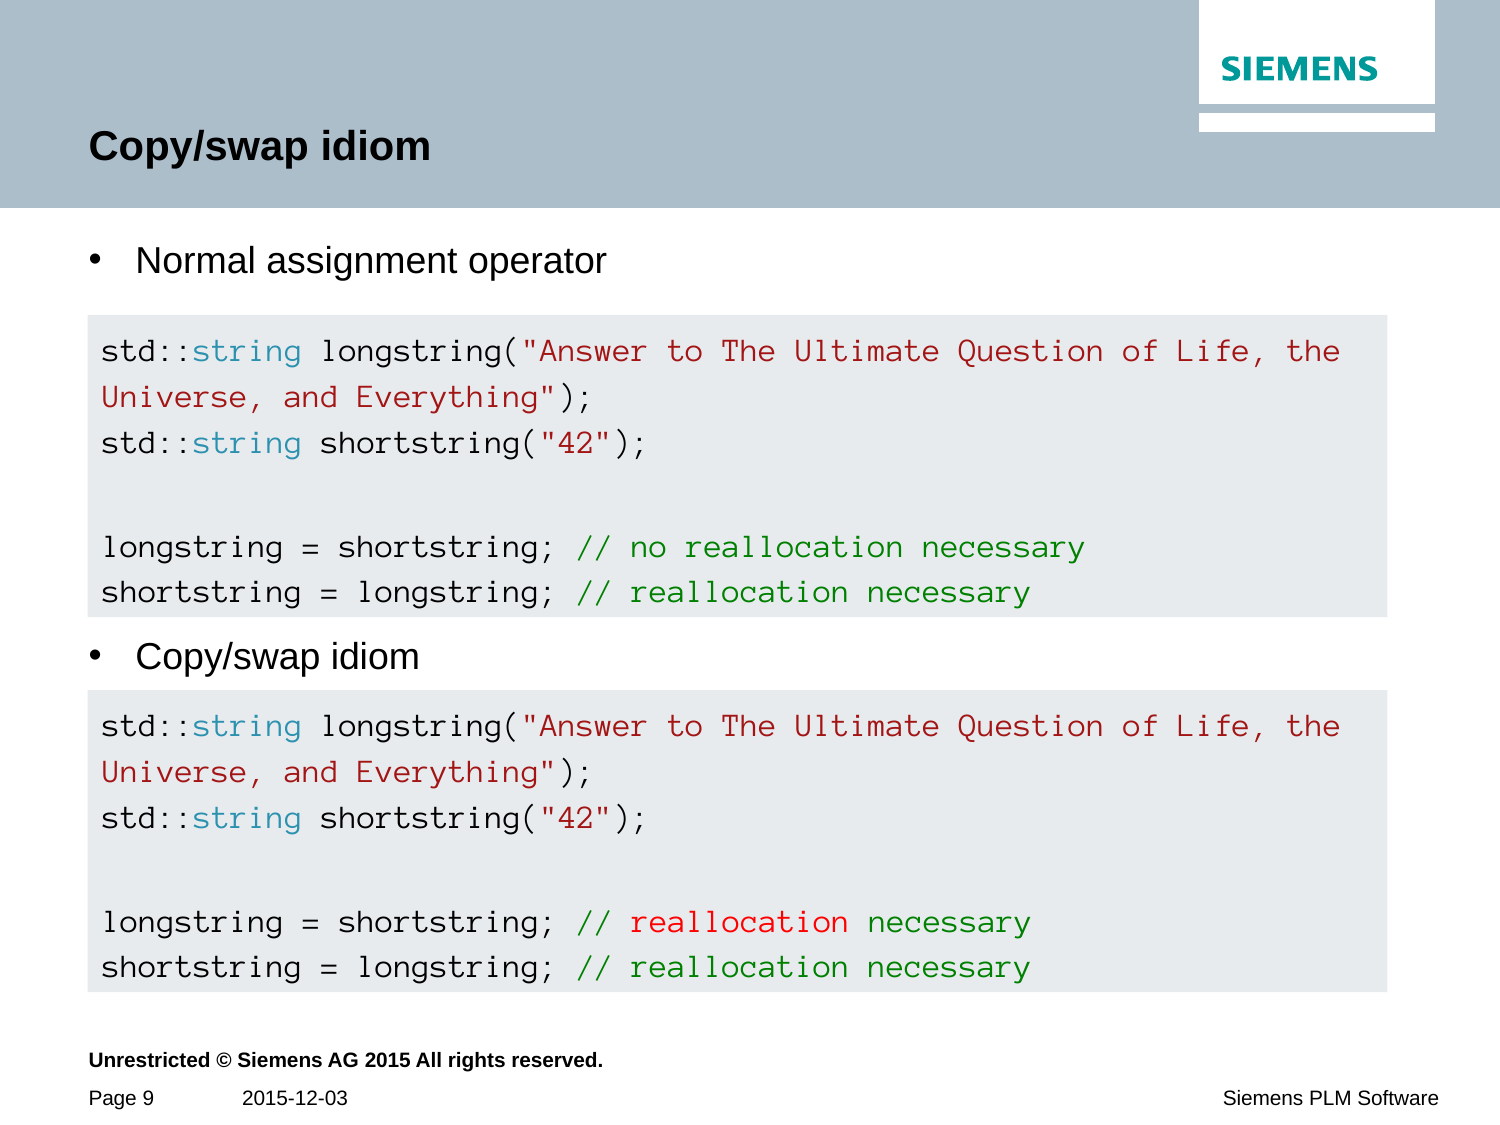

# Copy/swap idiom
Normal assignment operator

Copy/swap idiom
std::string longstring("Answer to The Ultimate Question of Life, the Universe, and Everything");
std::string shortstring("42");

longstring = shortstring; // no reallocation necessary
shortstring = longstring; // reallocation necessary
std::string longstring("Answer to The Ultimate Question of Life, the Universe, and Everything");
std::string shortstring("42");

longstring = shortstring; // reallocation necessary
shortstring = longstring; // reallocation necessary